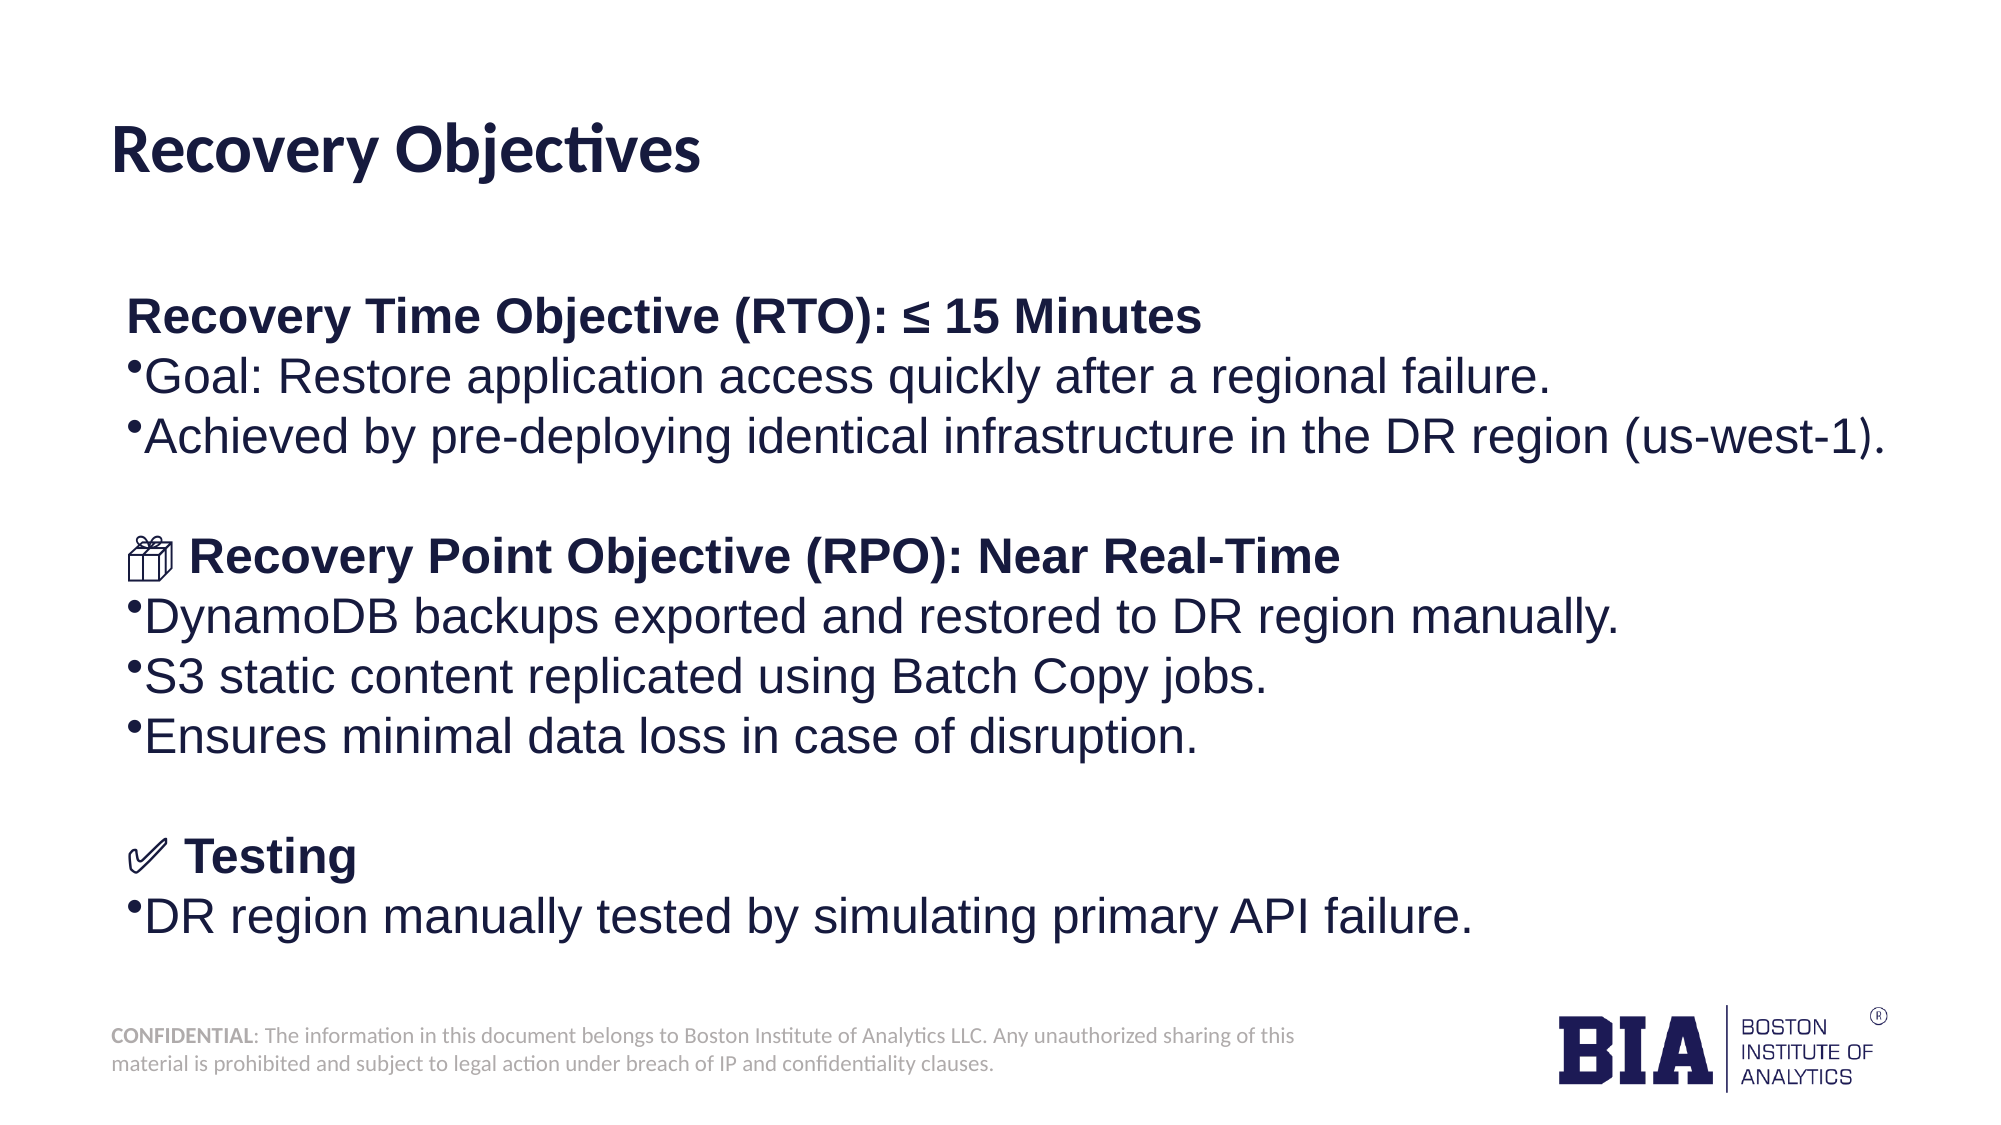

# Recovery Objectives
Recovery Time Objective (RTO): ≤ 15 Minutes
Goal: Restore application access quickly after a regional failure.
Achieved by pre-deploying identical infrastructure in the DR region (us-west-1).

📦 Recovery Point Objective (RPO): Near Real-Time
DynamoDB backups exported and restored to DR region manually.
S3 static content replicated using Batch Copy jobs.
Ensures minimal data loss in case of disruption.

✅ Testing
DR region manually tested by simulating primary API failure.